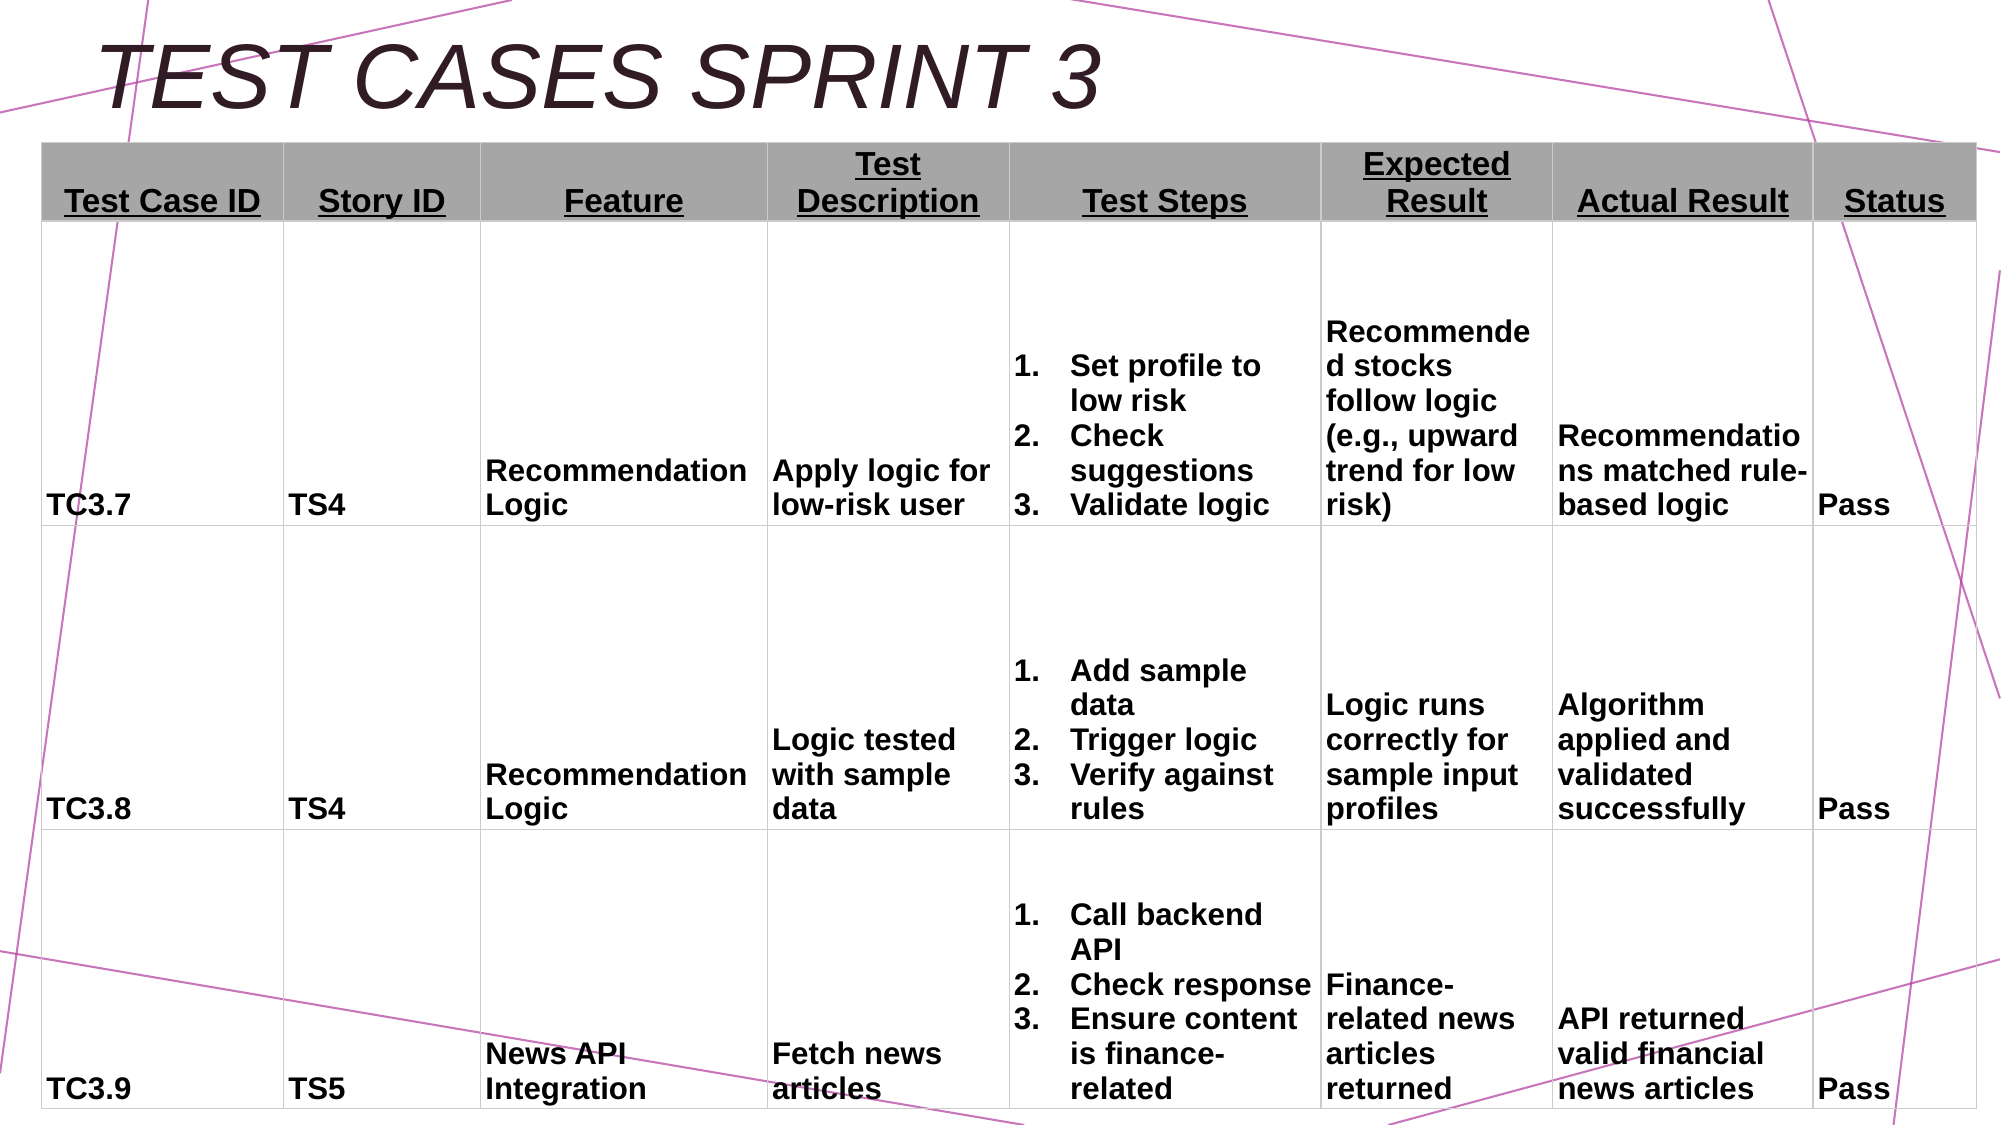

# Test Cases Sprint 3
| Test Case ID | Story ID | Feature | Test Description | Test Steps | Expected Result | Actual Result | Status |
| --- | --- | --- | --- | --- | --- | --- | --- |
| TC3.7 | TS4 | Recommendation Logic | Apply logic for low-risk user | Set profile to low risk Check suggestions Validate logic | Recommended stocks follow logic (e.g., upward trend for low risk) | Recommendations matched rule-based logic | Pass |
| TC3.8 | TS4 | Recommendation Logic | Logic tested with sample data | Add sample data Trigger logic Verify against rules | Logic runs correctly for sample input profiles | Algorithm applied and validated successfully | Pass |
| TC3.9 | TS5 | News API Integration | Fetch news articles | Call backend API Check response Ensure content is finance-related | Finance-related news articles returned | API returned valid financial news articles | Pass |